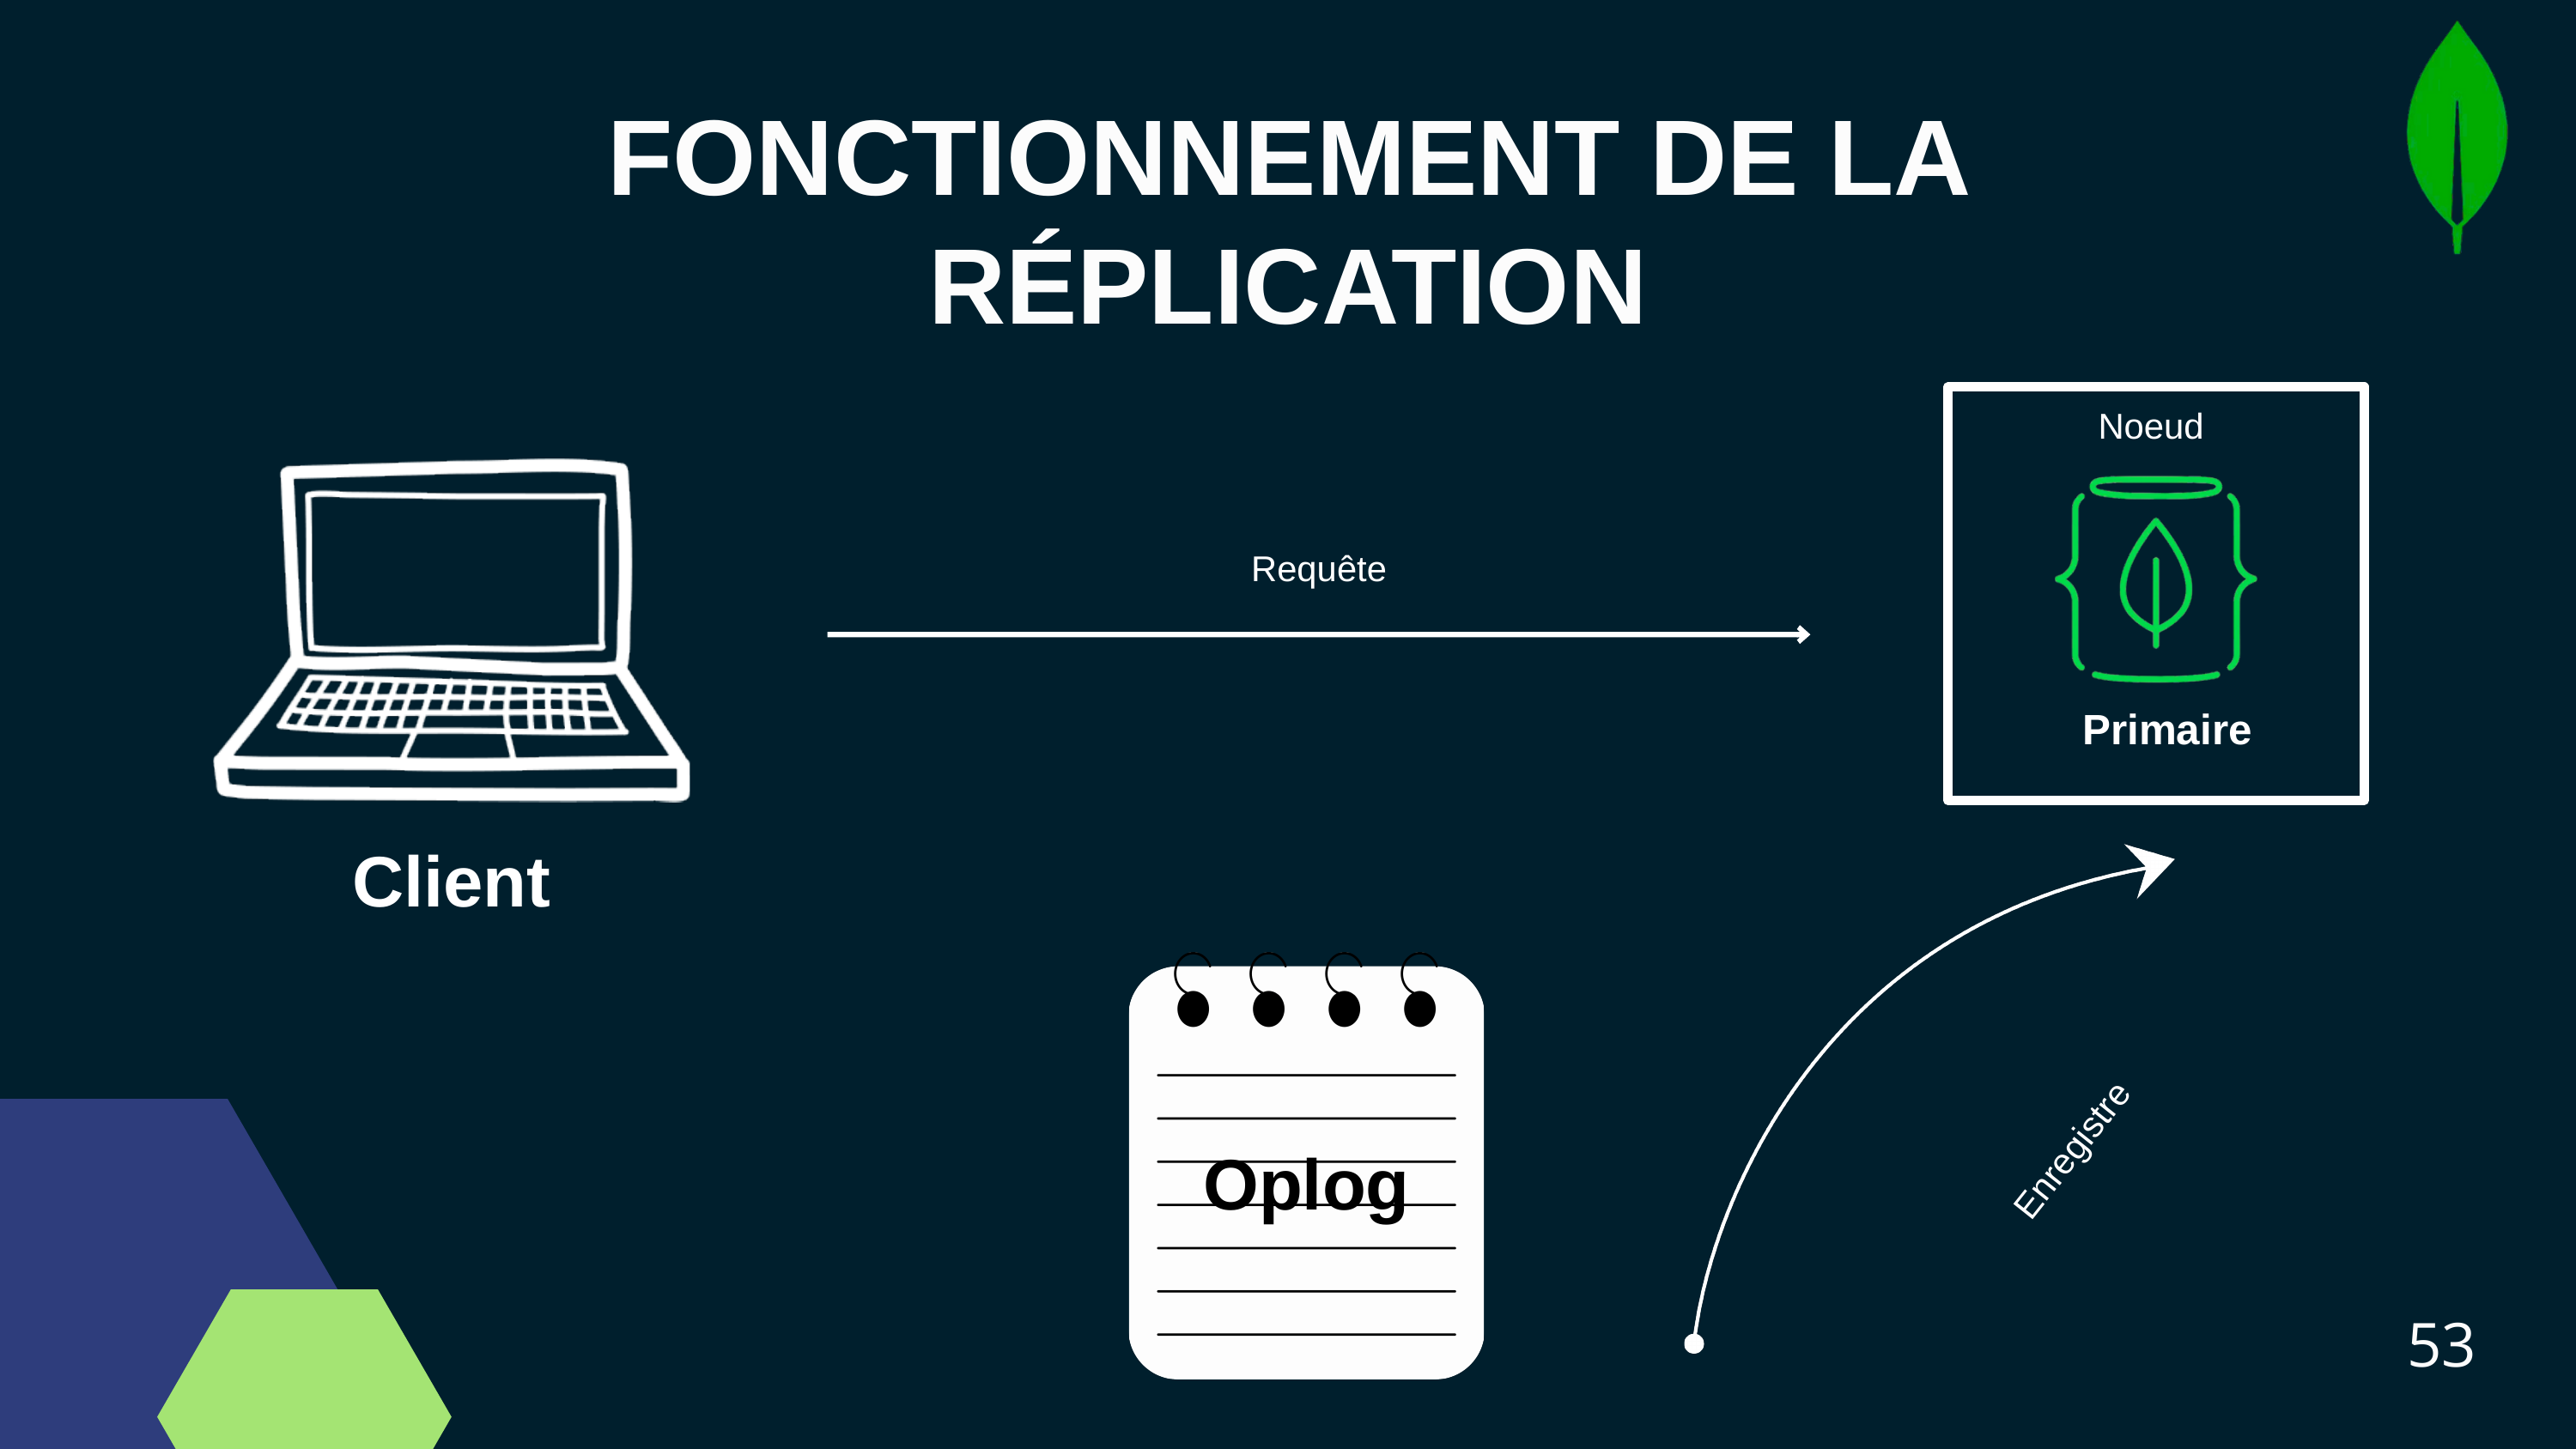

FONCTIONNEMENT DE LA RÉPLICATION

Noeud

Primaire

Requête

Client

Enregistre
Oplog

53